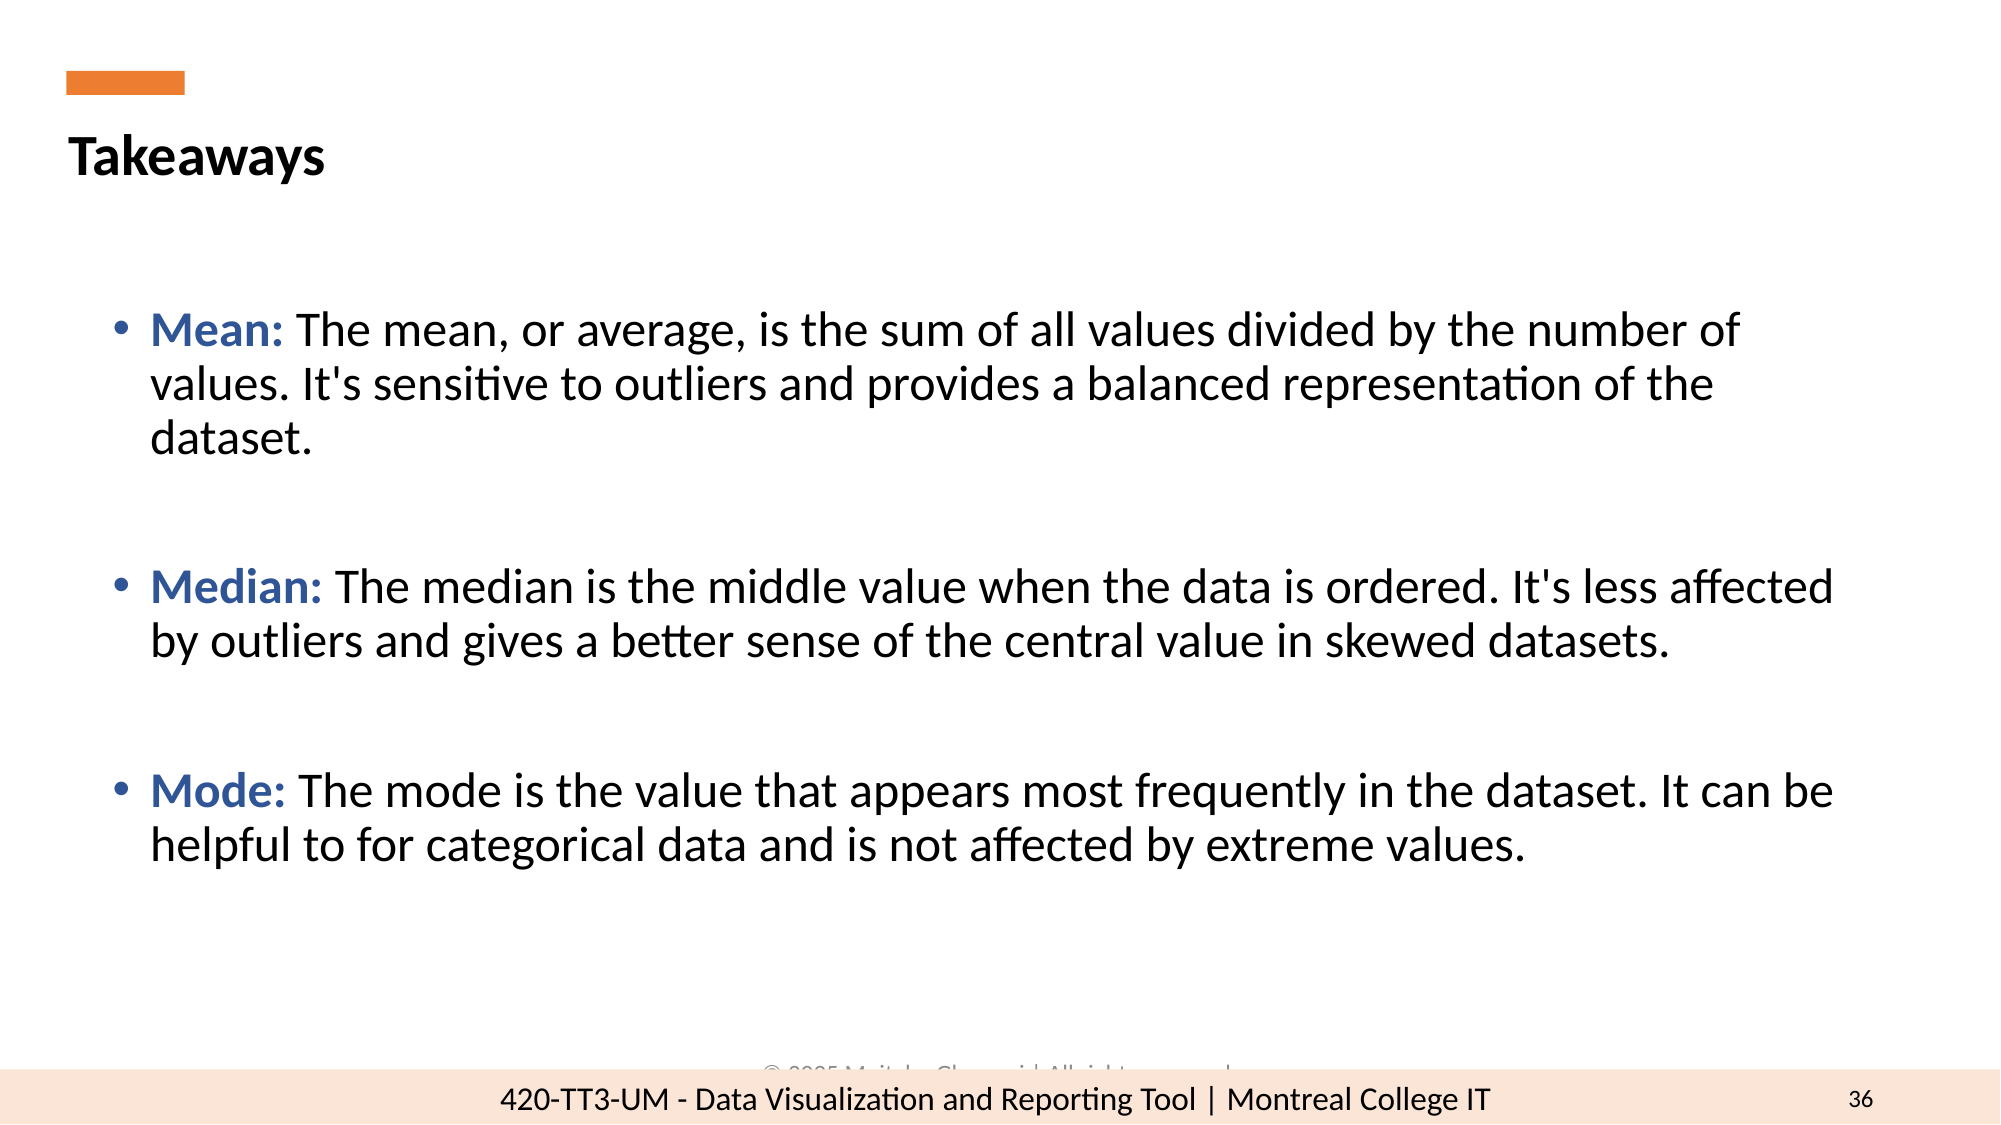

Takeaways
Mean: The mean, or average, is the sum of all values divided by the number of values. It's sensitive to outliers and provides a balanced representation of the dataset.

Median: The median is the middle value when the data is ordered. It's less affected by outliers and gives a better sense of the central value in skewed datasets.

Mode: The mode is the value that appears most frequently in the dataset. It can be helpful to for categorical data and is not affected by extreme values.

© 2025 Mojtaba Ghasemi | All rights reserved.
36
420-TT3-UM - Data Visualization and Reporting Tool | Montreal College IT